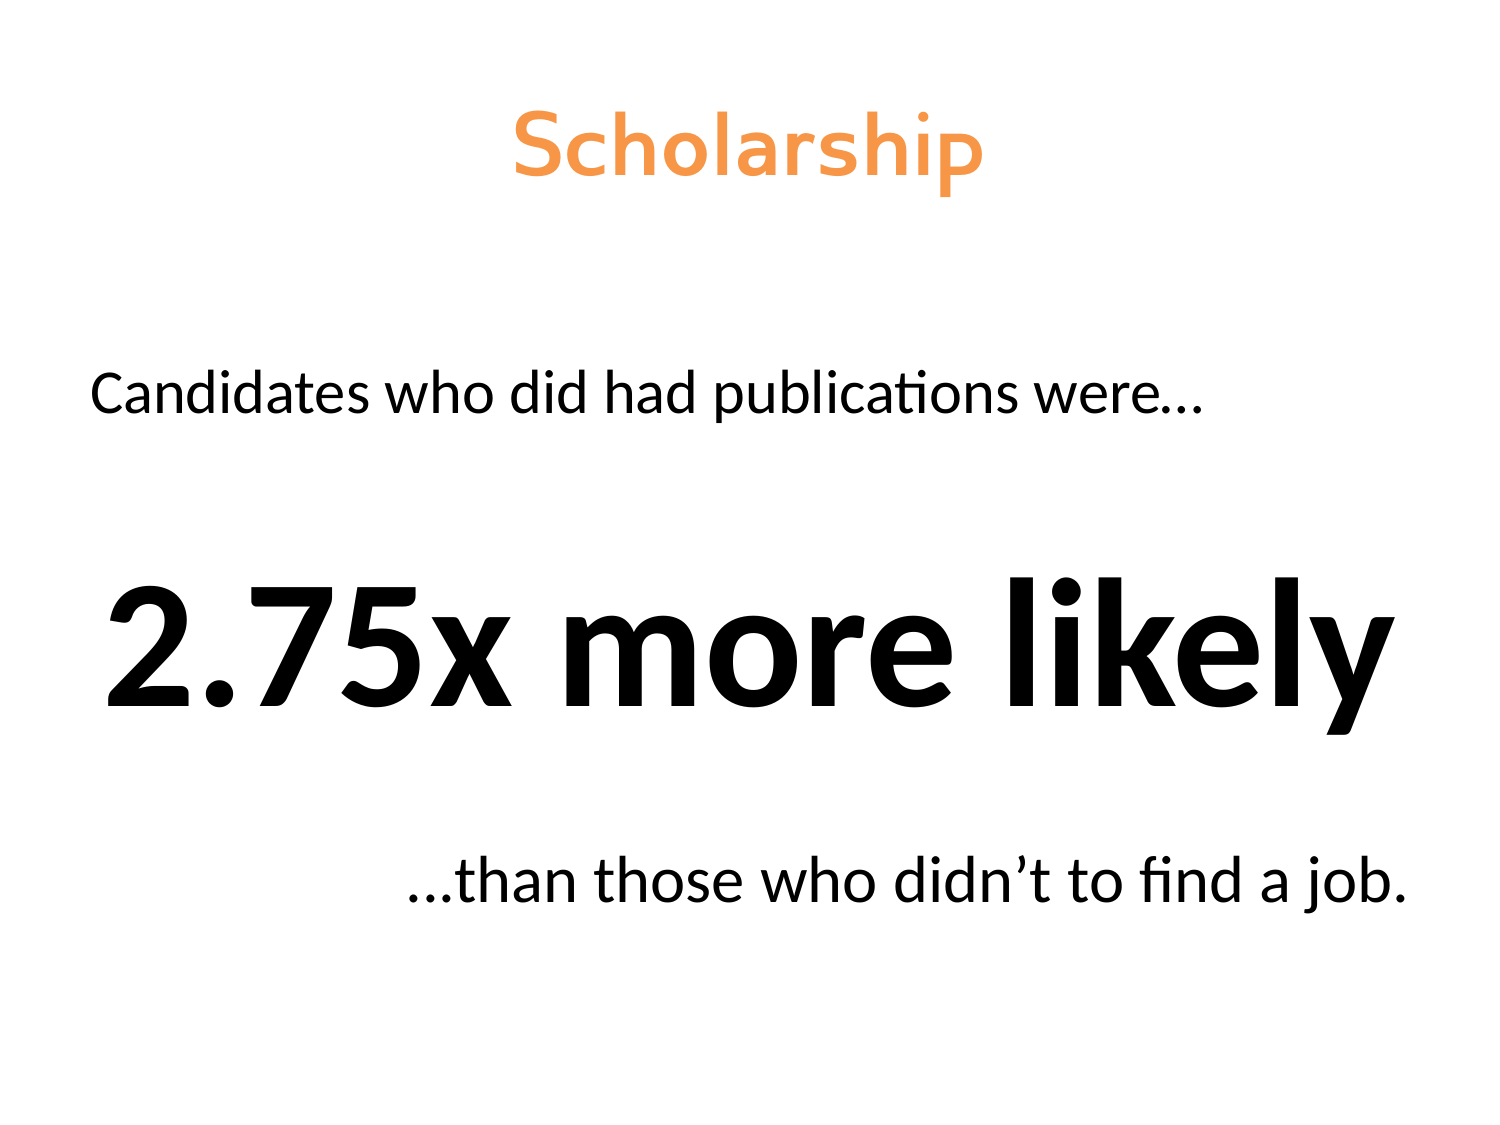

# Scholarship
Candidates who did had publications were…
2.75x more likely
...than those who didn’t to find a job.